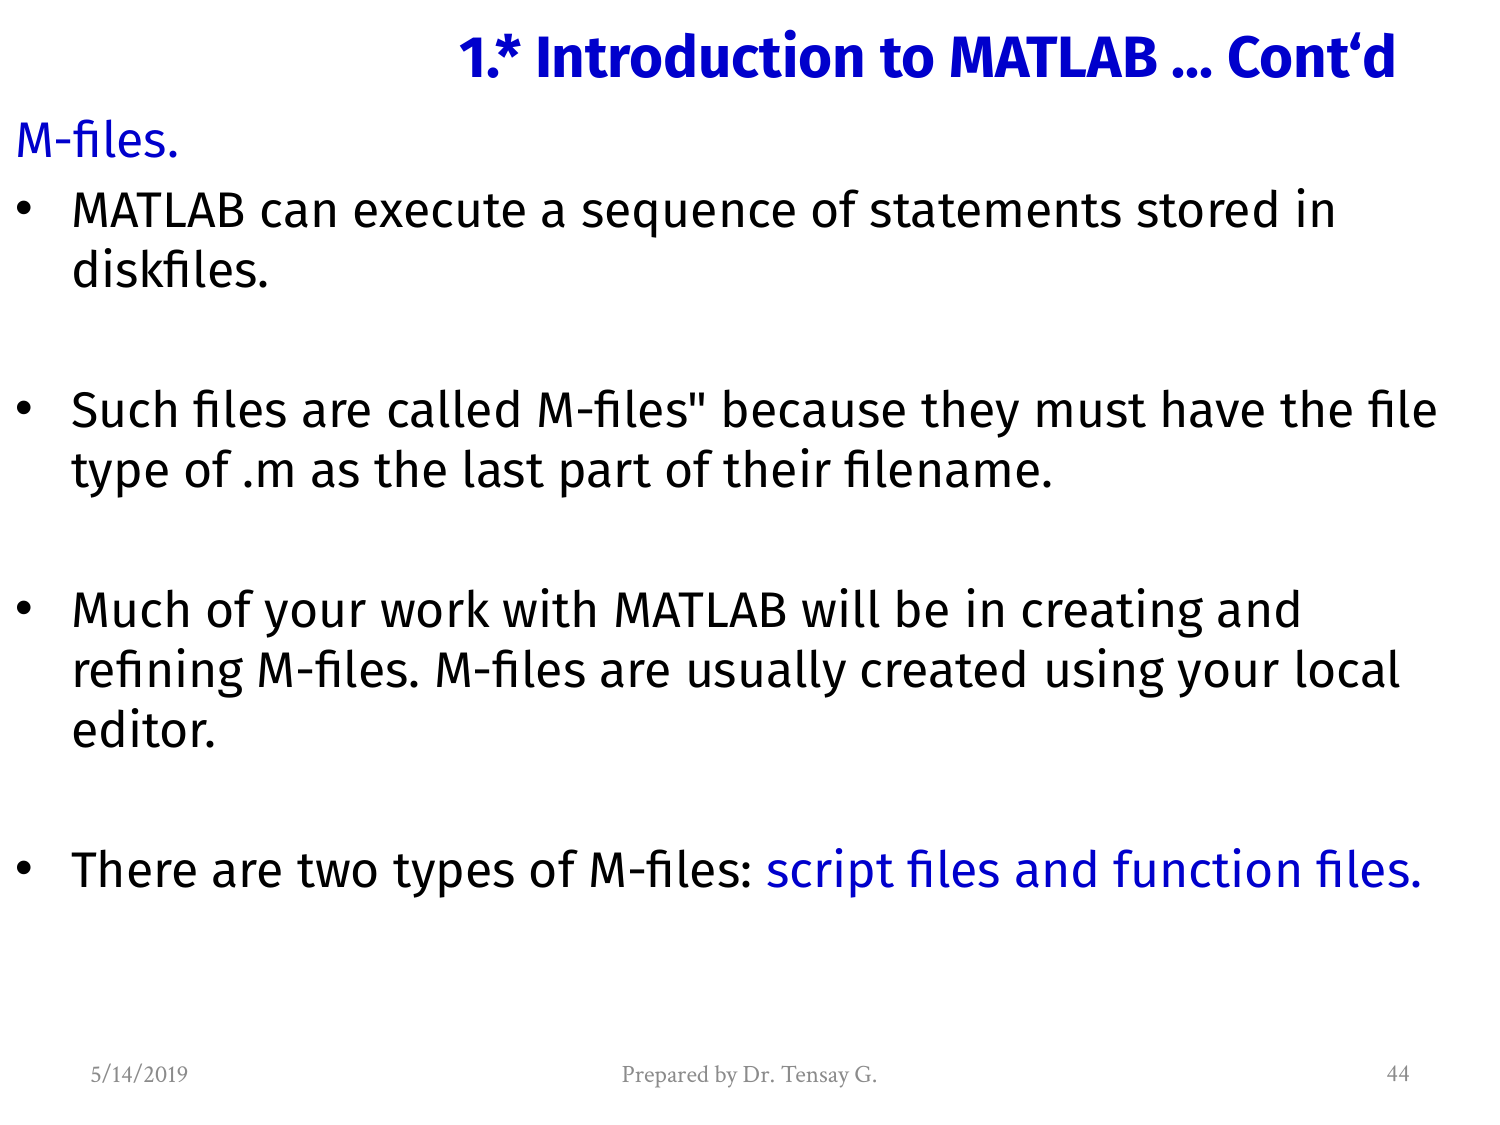

# 1.* Introduction to MATLAB ... Cont‘d
M-files.
MATLAB can execute a sequence of statements stored in diskfiles.

Such files are called M-files" because they must have the file type of .m as the last part of their filename.

Much of your work with MATLAB will be in creating and refining M-files. M-files are usually created using your local editor.

There are two types of M-files: script files and function files.

5/14/2019
Prepared by Dr. Tensay G.
44